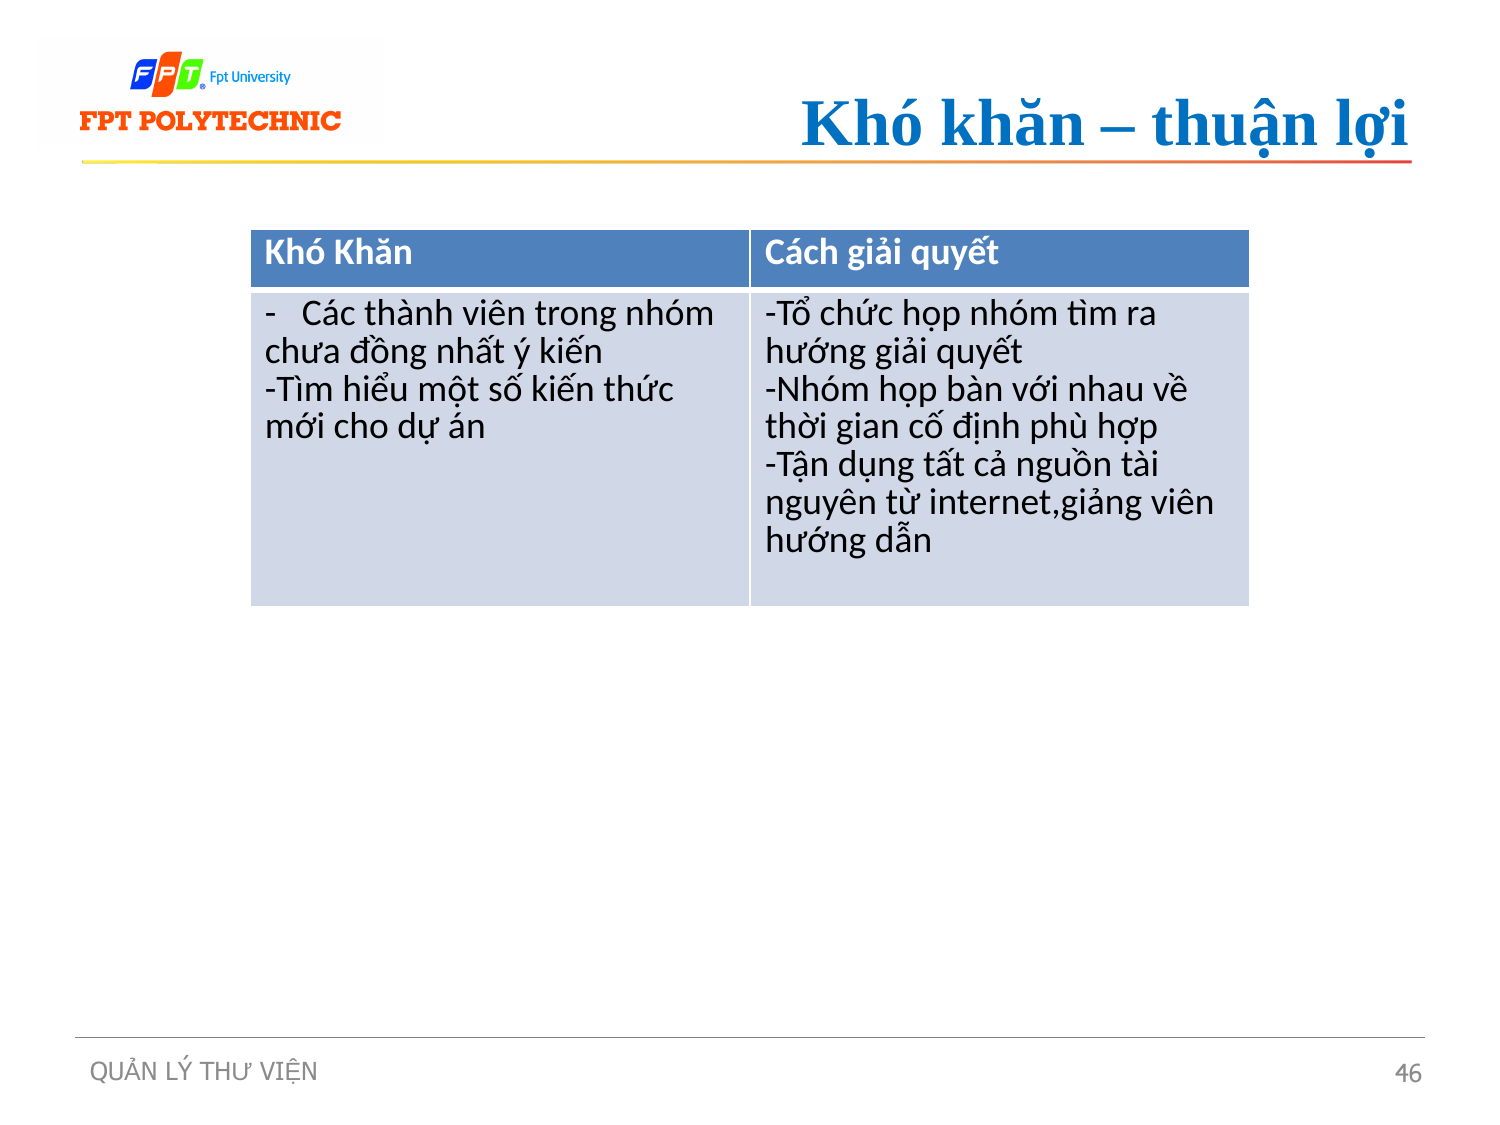

# Khó khăn – thuận lợi

| Khó Khăn | Cách giải quyết |
| --- | --- |
| -   Các thành viên trong nhóm chưa đồng nhất ý kiến -Tìm hiểu một số kiến thức mới cho dự án | -Tổ chức họp nhóm tìm ra hướng giải quyết -Nhóm họp bàn với nhau về thời gian cố định phù hợp -Tận dụng tất cả nguồn tài nguyên từ internet,giảng viên hướng dẫn |
QUẢN LÝ THƯ VIỆN
46